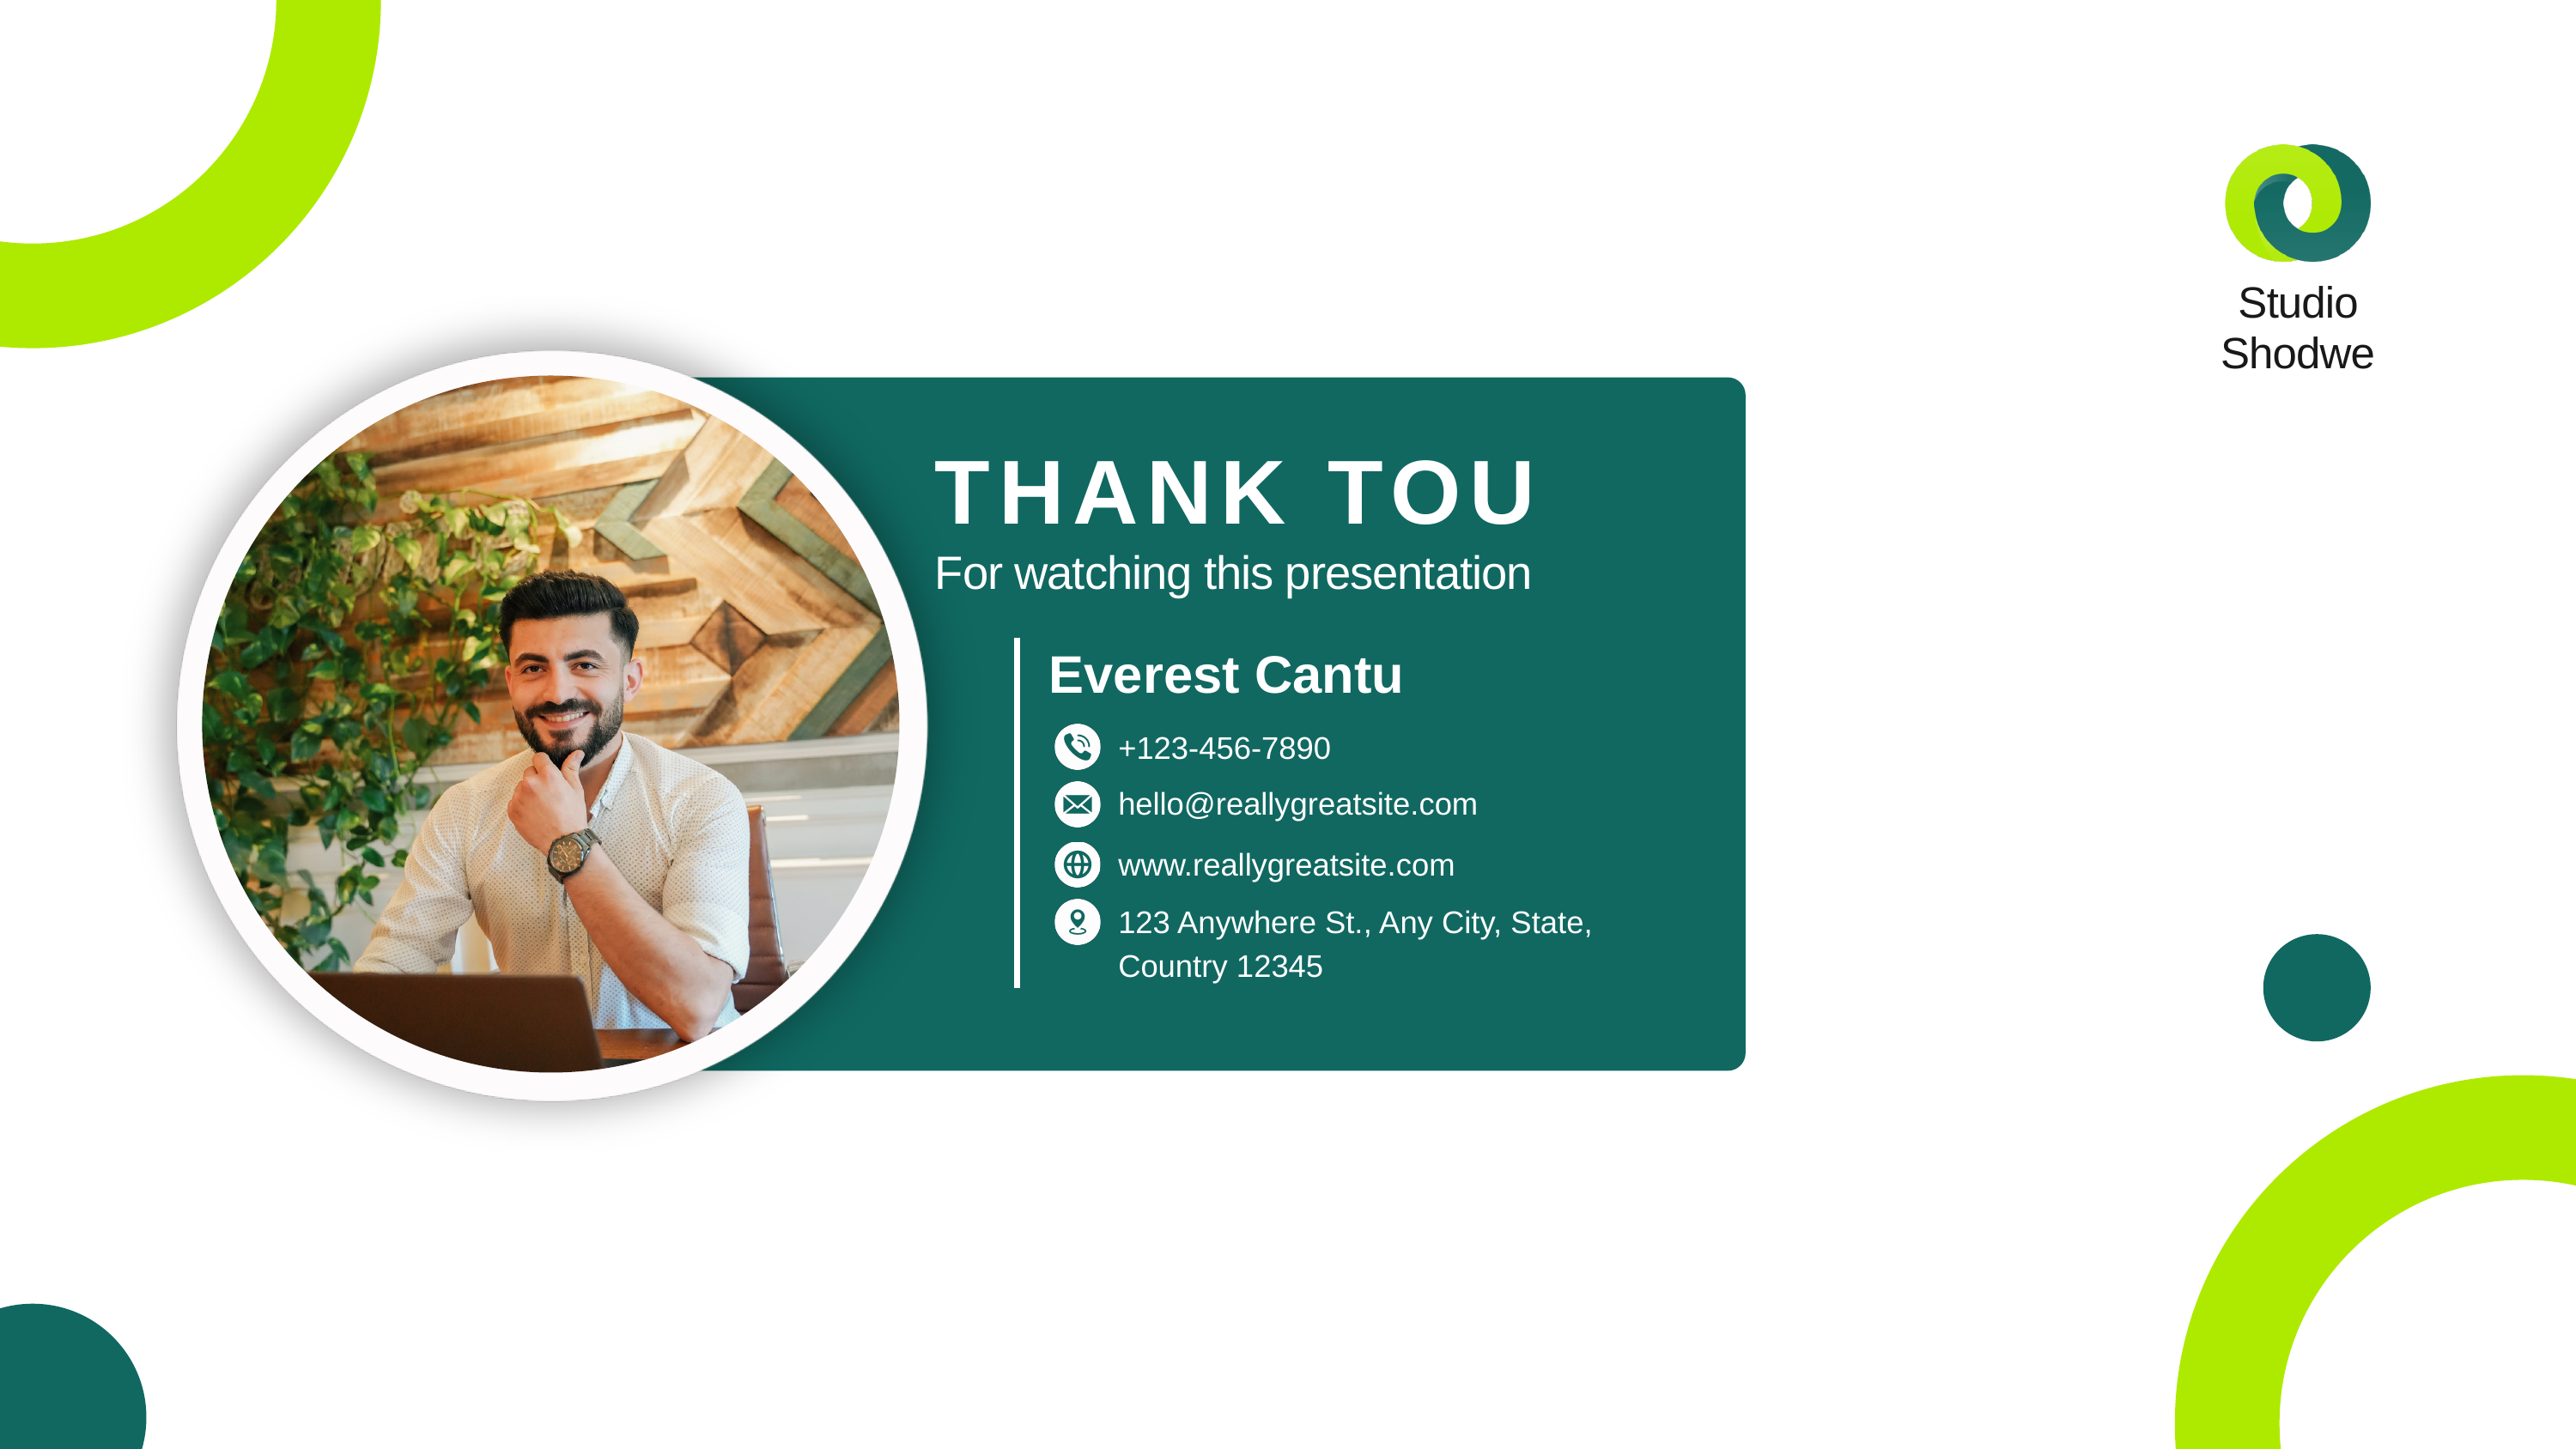

Studio Shodwe

THANK TOU
For watching this presentation
Everest Cantu

+123-456-7890

hello@reallygreatsite.com

www.reallygreatsite.com

123 Anywhere St., Any City, State, Country 12345